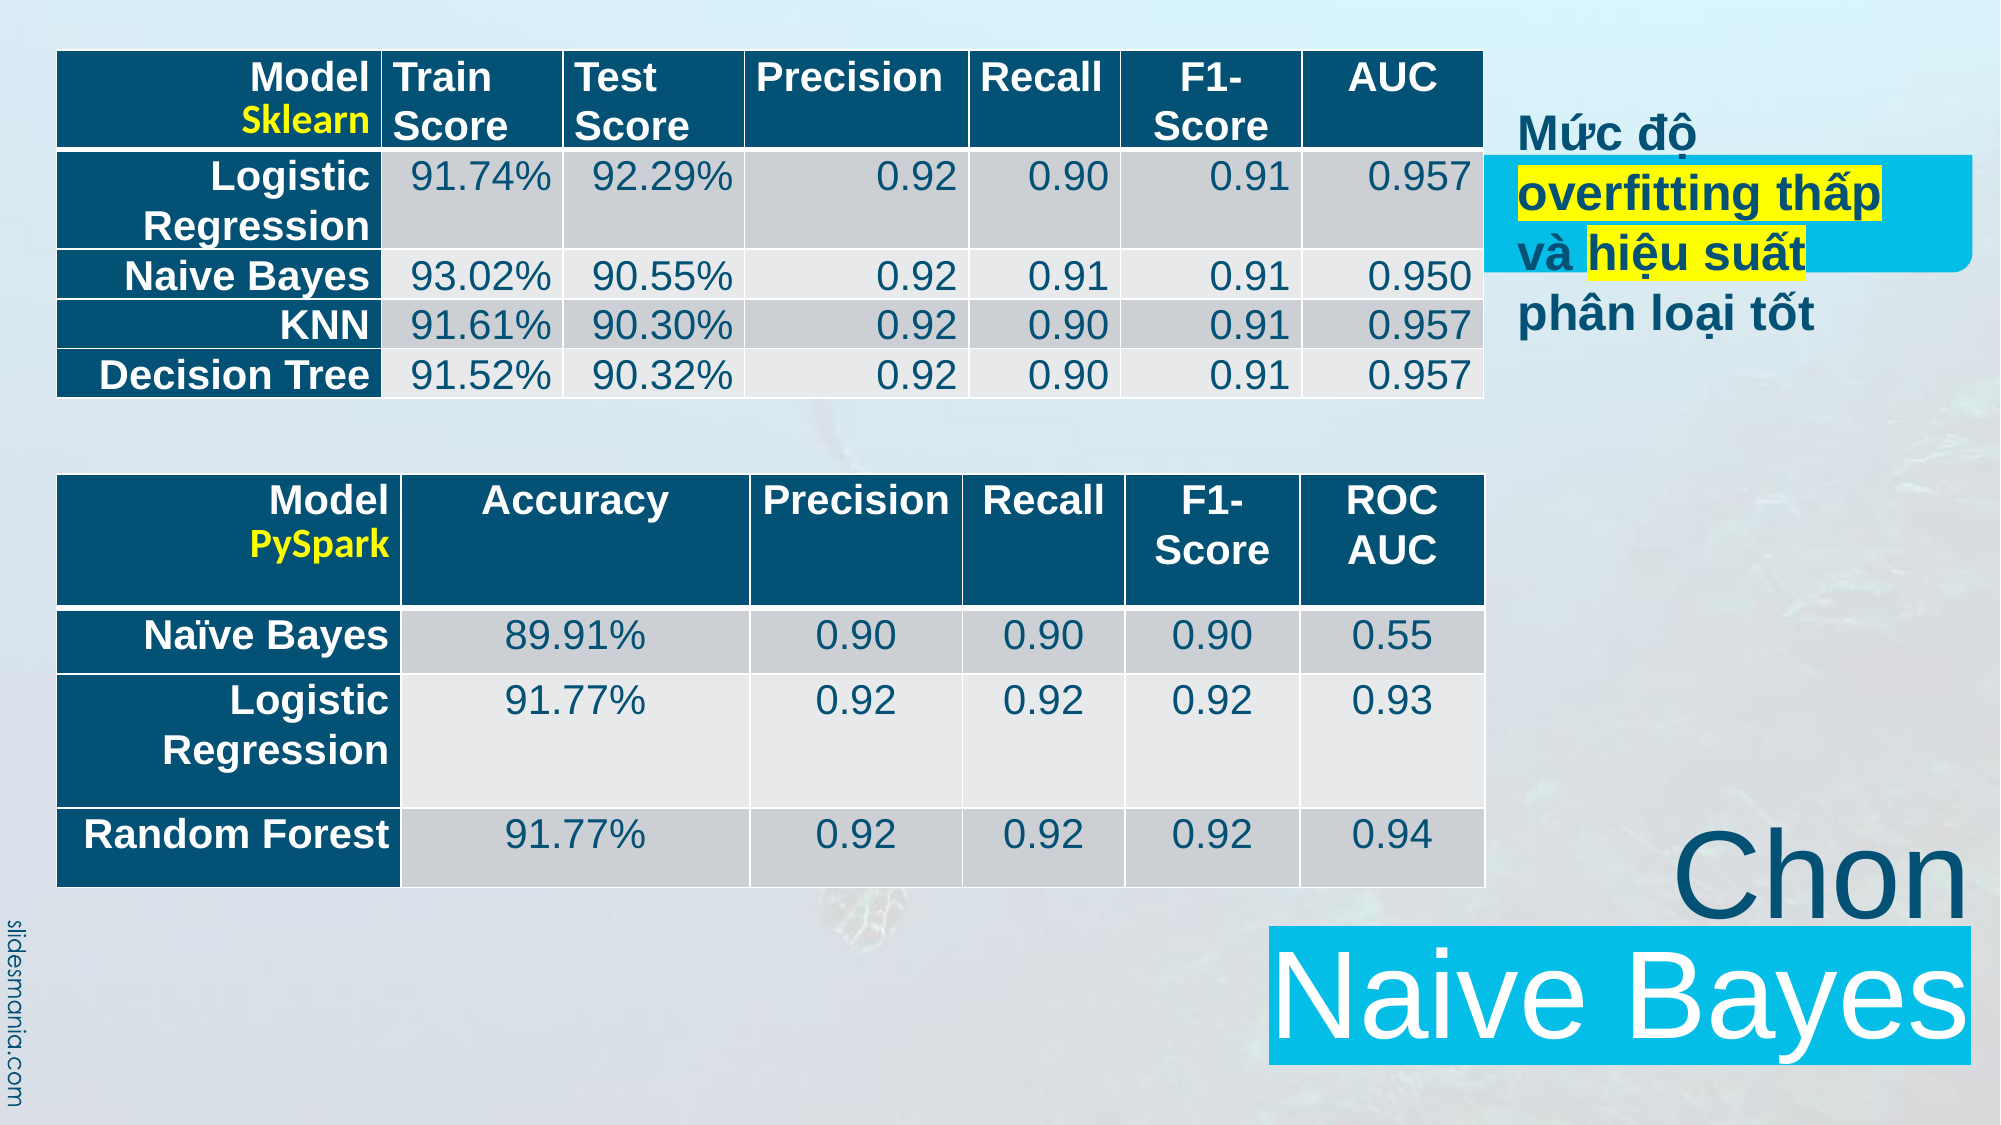

| Model Sklearn | Train Score | Test Score | Precision | Recall | F1-Score | AUC |
| --- | --- | --- | --- | --- | --- | --- |
| Logistic Regression | 91.74% | 92.29% | 0.92 | 0.90 | 0.91 | 0.957 |
| Naive Bayes | 93.02% | 90.55% | 0.92 | 0.91 | 0.91 | 0.950 |
| KNN | 91.61% | 90.30% | 0.92 | 0.90 | 0.91 | 0.957 |
| Decision Tree | 91.52% | 90.32% | 0.92 | 0.90 | 0.91 | 0.957 |
Mức độ overfitting thấp và hiệu suất phân loại tốt

| Model PySpark | Accuracy | Precision | Recall | F1-Score | ROC AUC |
| --- | --- | --- | --- | --- | --- |
| Naïve Bayes | 89.91% | 0.90 | 0.90 | 0.90 | 0.55 |
| Logistic Regression | 91.77% | 0.92 | 0.92 | 0.92 | 0.93 |
| Random Forest | 91.77% | 0.92 | 0.92 | 0.92 | 0.94 |
Chọn
Naive Bayes